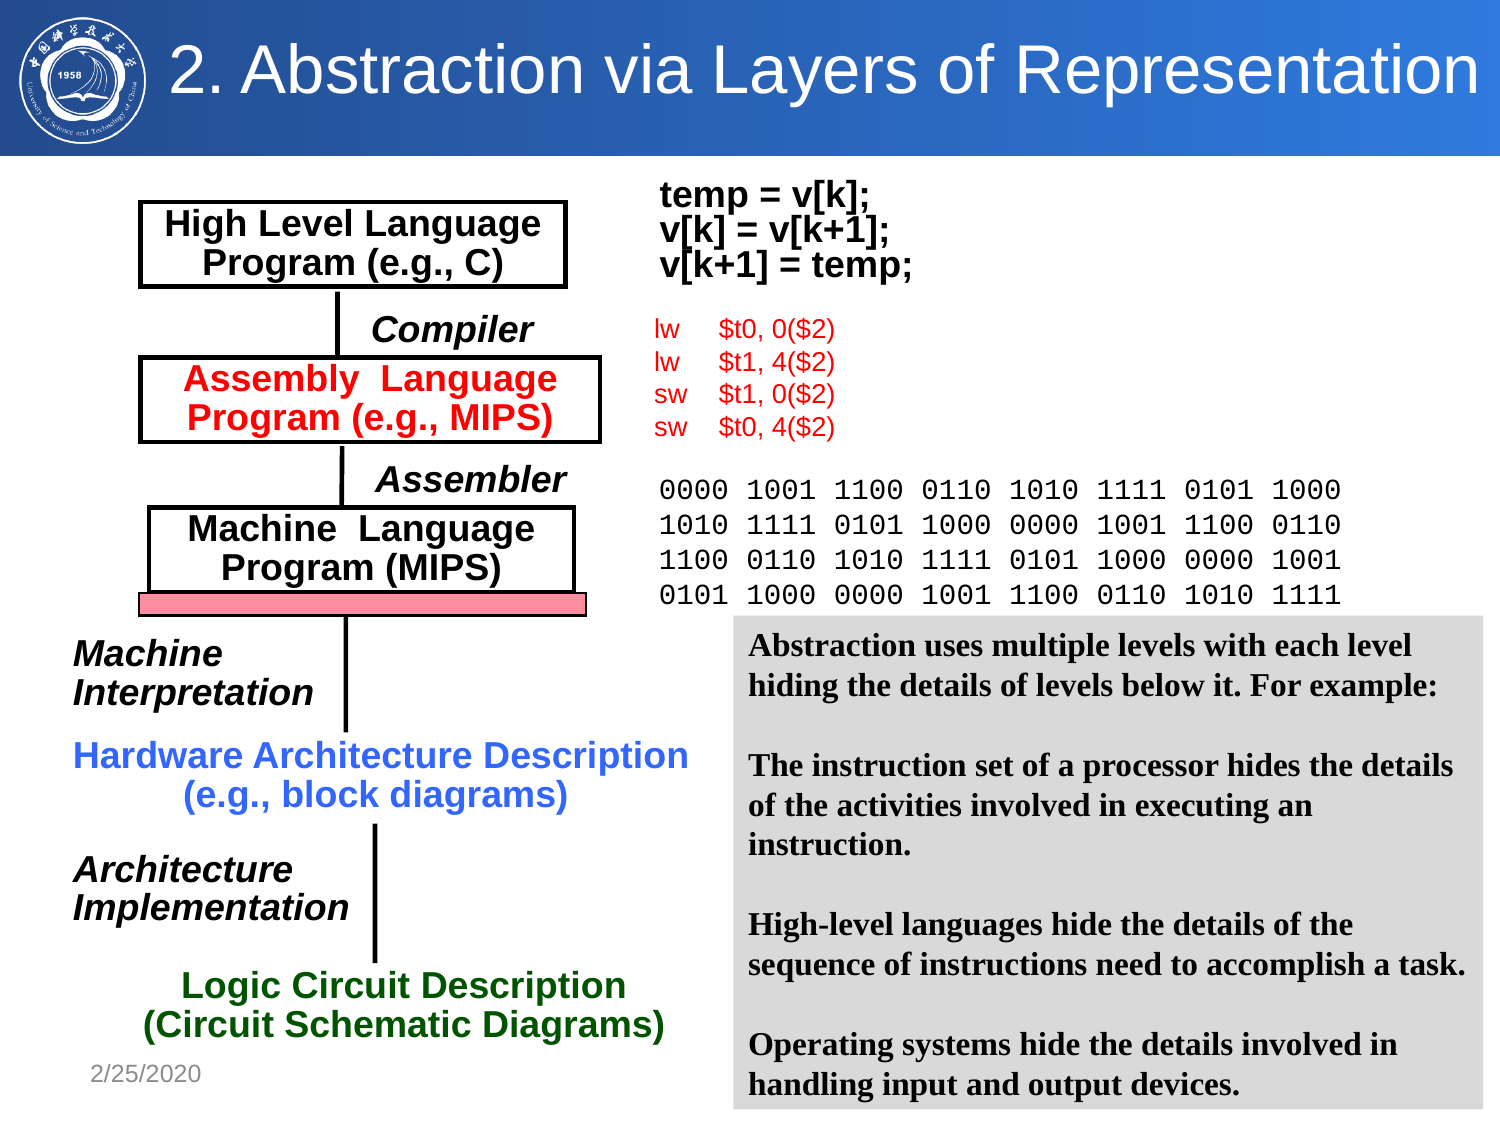

# 2. Abstraction via Layers of Representation
temp = v[k];
v[k] = v[k+1];
v[k+1] = temp;
High Level Language
Program (e.g., C)

lw	  $t0, 0($2)
lw	  $t1, 4($2)
sw	  $t1, 0($2)
sw	  $t0, 4($2)
Compiler
Assembly  Language Program (e.g., MIPS)

Assembler
0000 1001 1100 0110 1010 1111 0101 1000
1010 1111 0101 1000 0000 1001 1100 0110
1100 0110 1010 1111 0101 1000 0000 1001
0101 1000 0000 1001 1100 0110 1010 1111
Machine  Language Program (MIPS)

Abstraction uses multiple levels with each level hiding the details of levels below it. For example:

The instruction set of a processor hides the details of the activities involved in executing an instruction.

High-level languages hide the details of the sequence of instructions need to accomplish a task.

Operating systems hide the details involved in handling input and output devices.
Machine Interpretation

Hardware Architecture Description
(e.g., block diagrams)

Architecture Implementation
Logic Circuit Description
(Circuit Schematic Diagrams)
2/25/2020
52